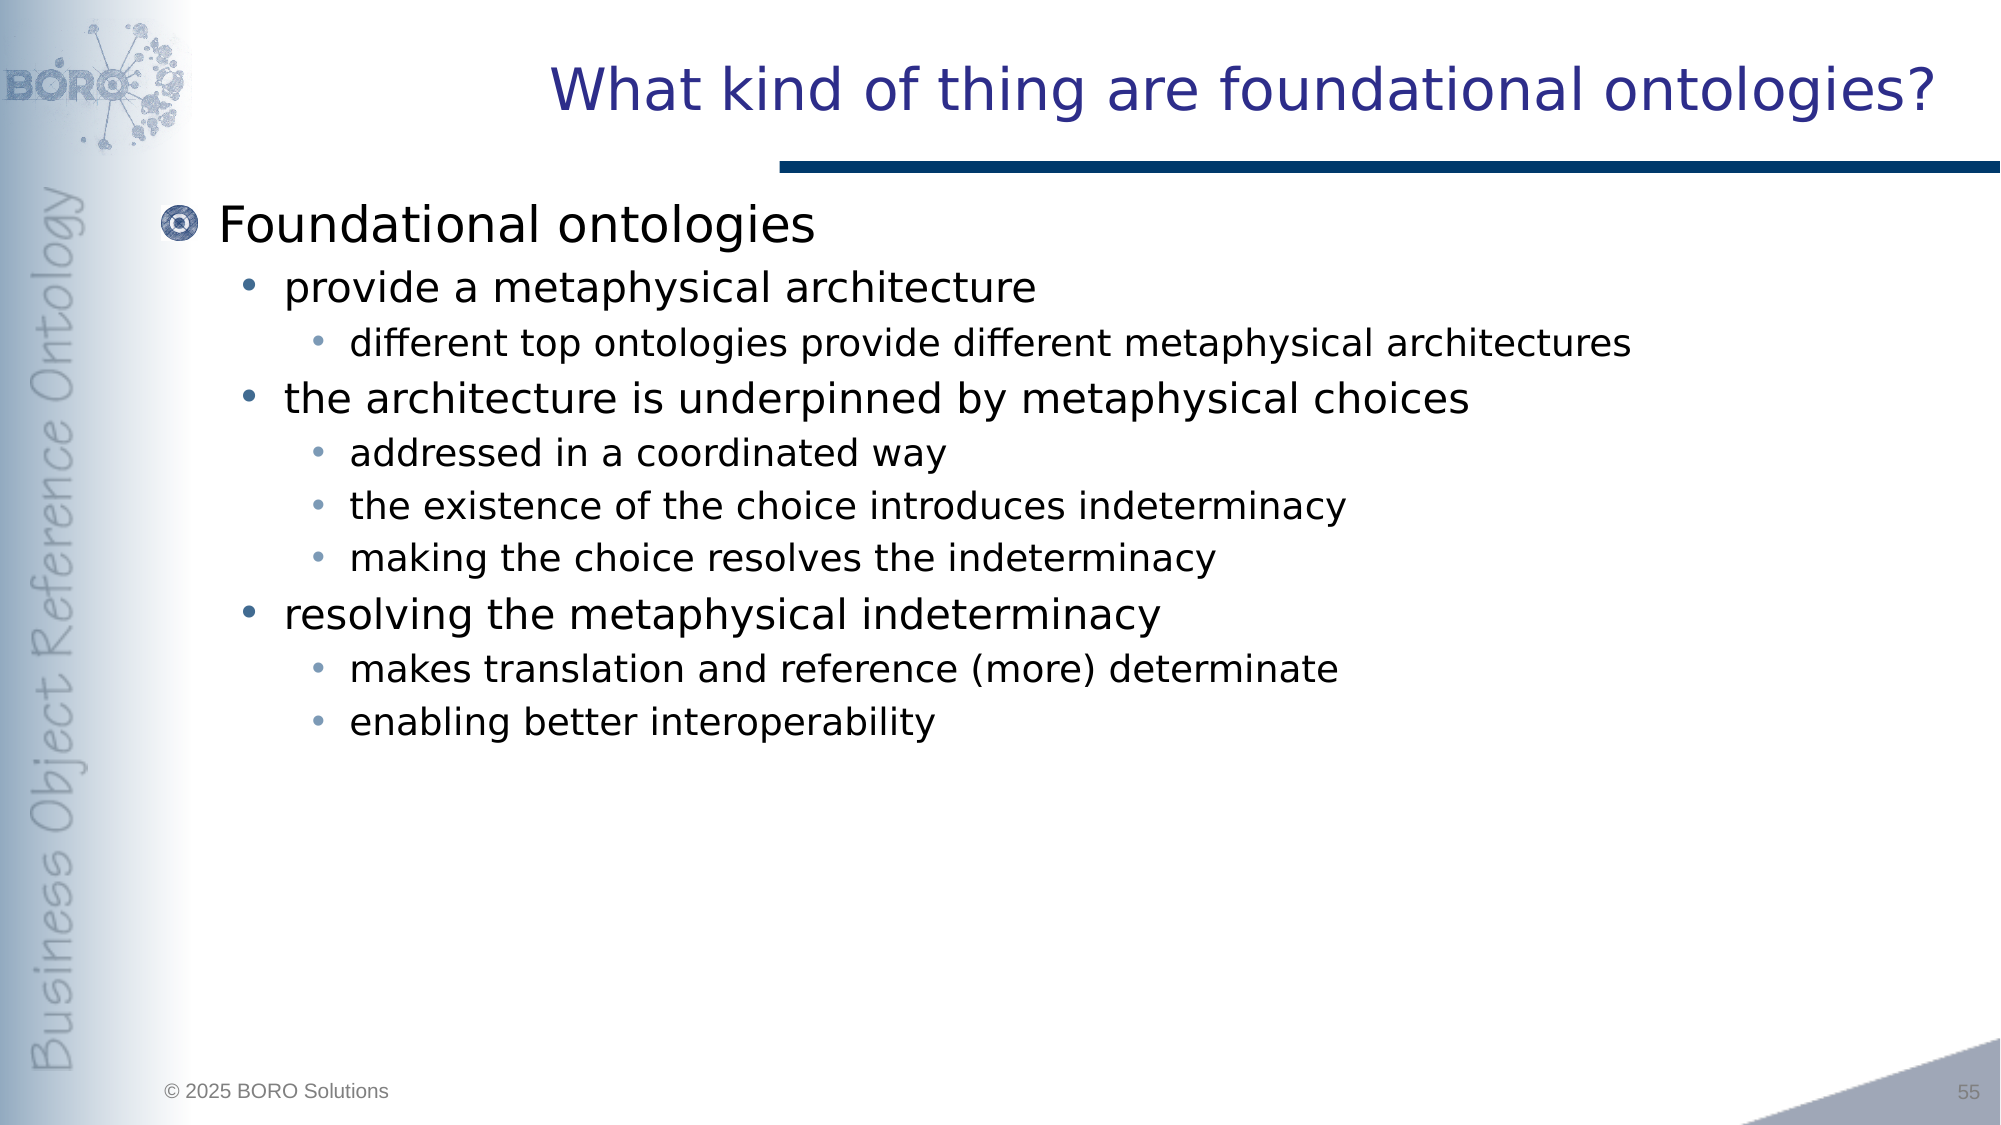

# What kind of thing are foundational ontologies?
Foundational ontologies
provide a metaphysical architecture
different top ontologies provide different metaphysical architectures
the architecture is underpinned by metaphysical choices
addressed in a coordinated way
the existence of the choice introduces indeterminacy
making the choice resolves the indeterminacy
resolving the metaphysical indeterminacy
makes translation and reference (more) determinate
enabling better interoperability

55